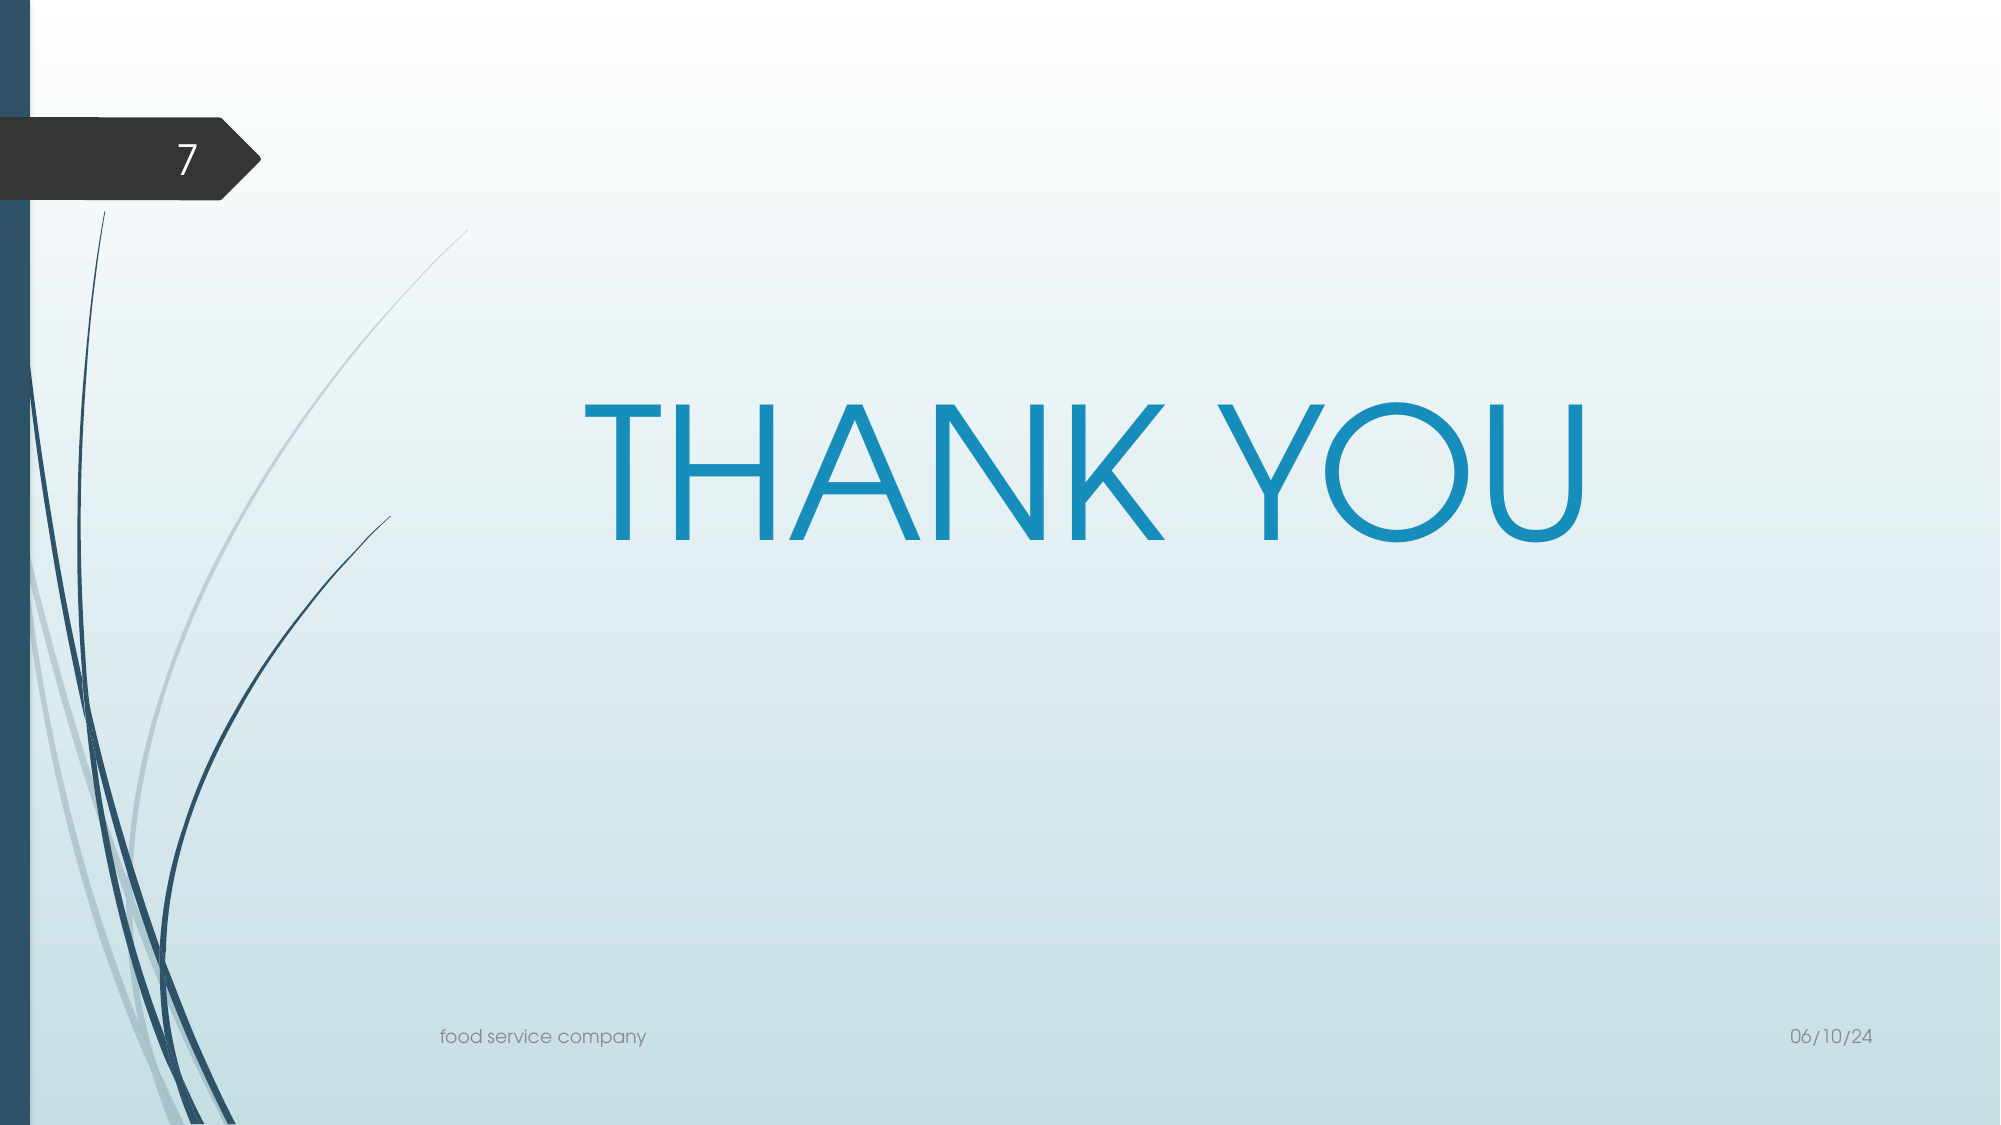

7
# THANK YOU

06/10/24
food service company